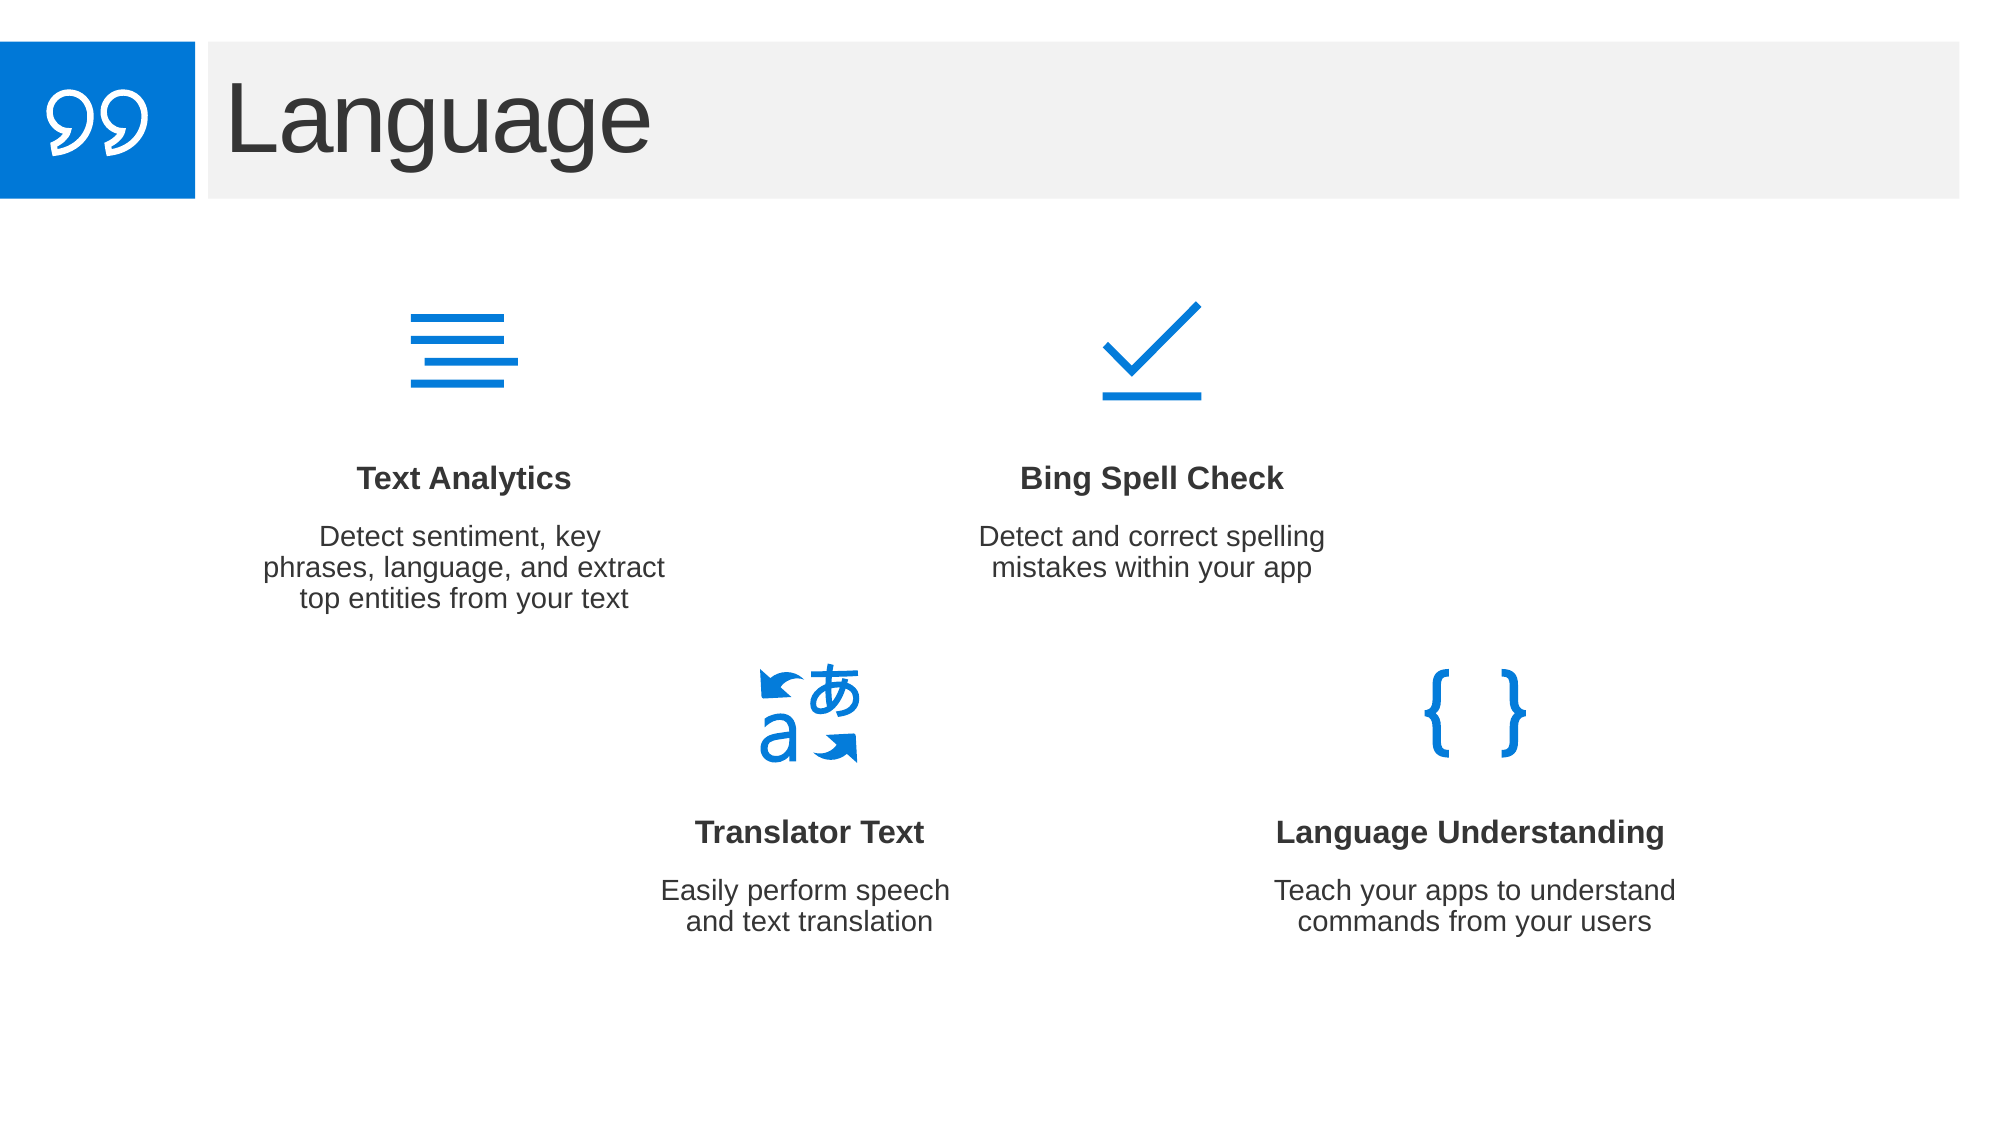

Language

Text Analytics
Bing Spell Check
Detect sentiment, key
phrases, language, and extract top entities from your text
Detect and correct spelling mistakes within your app

Translator Text
Language Understanding
Easily perform speech
and text translation
Teach your apps to understand commands from your users